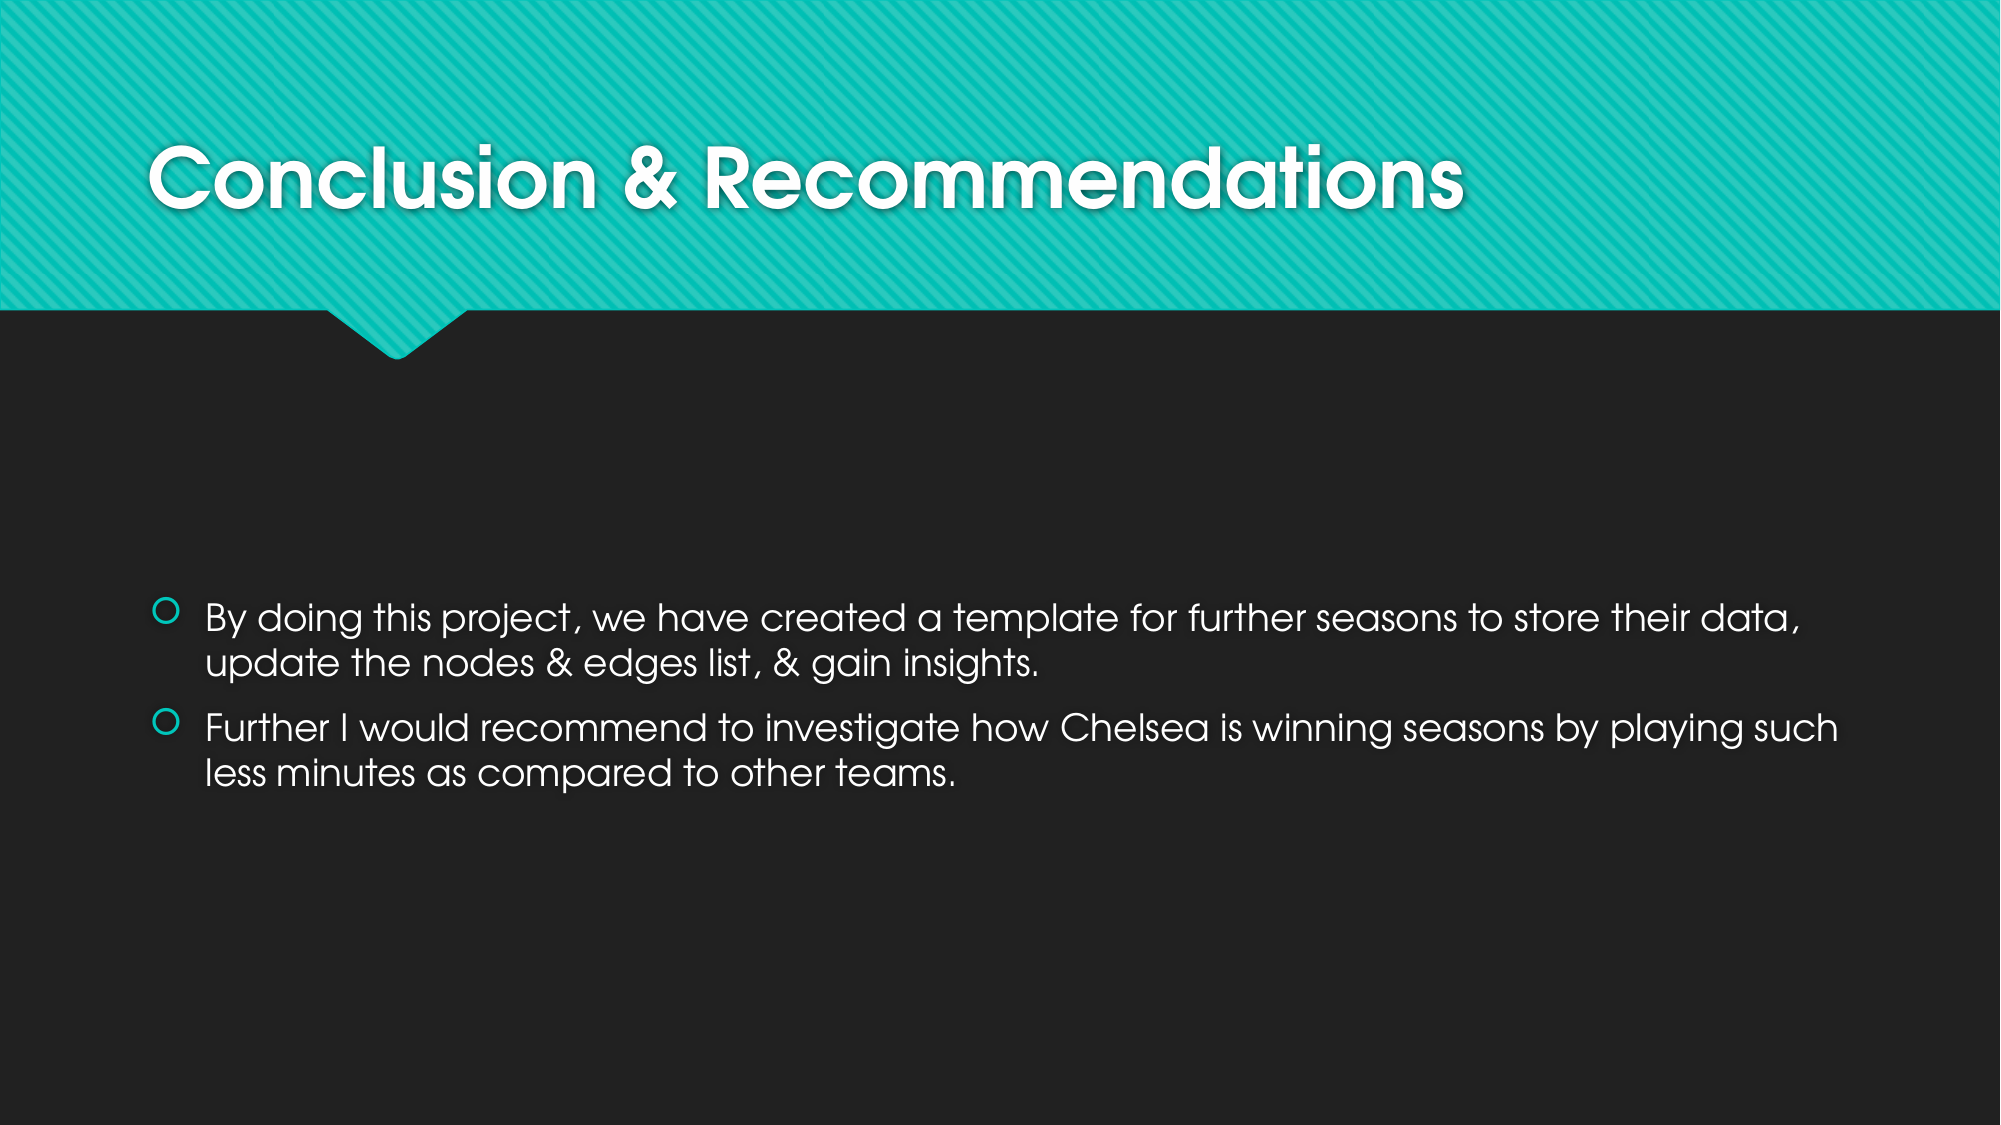

# Conclusion & Recommendations
By doing this project, we have created a template for further seasons to store their data, update the nodes & edges list, & gain insights.
Further I would recommend to investigate how Chelsea is winning seasons by playing such less minutes as compared to other teams.